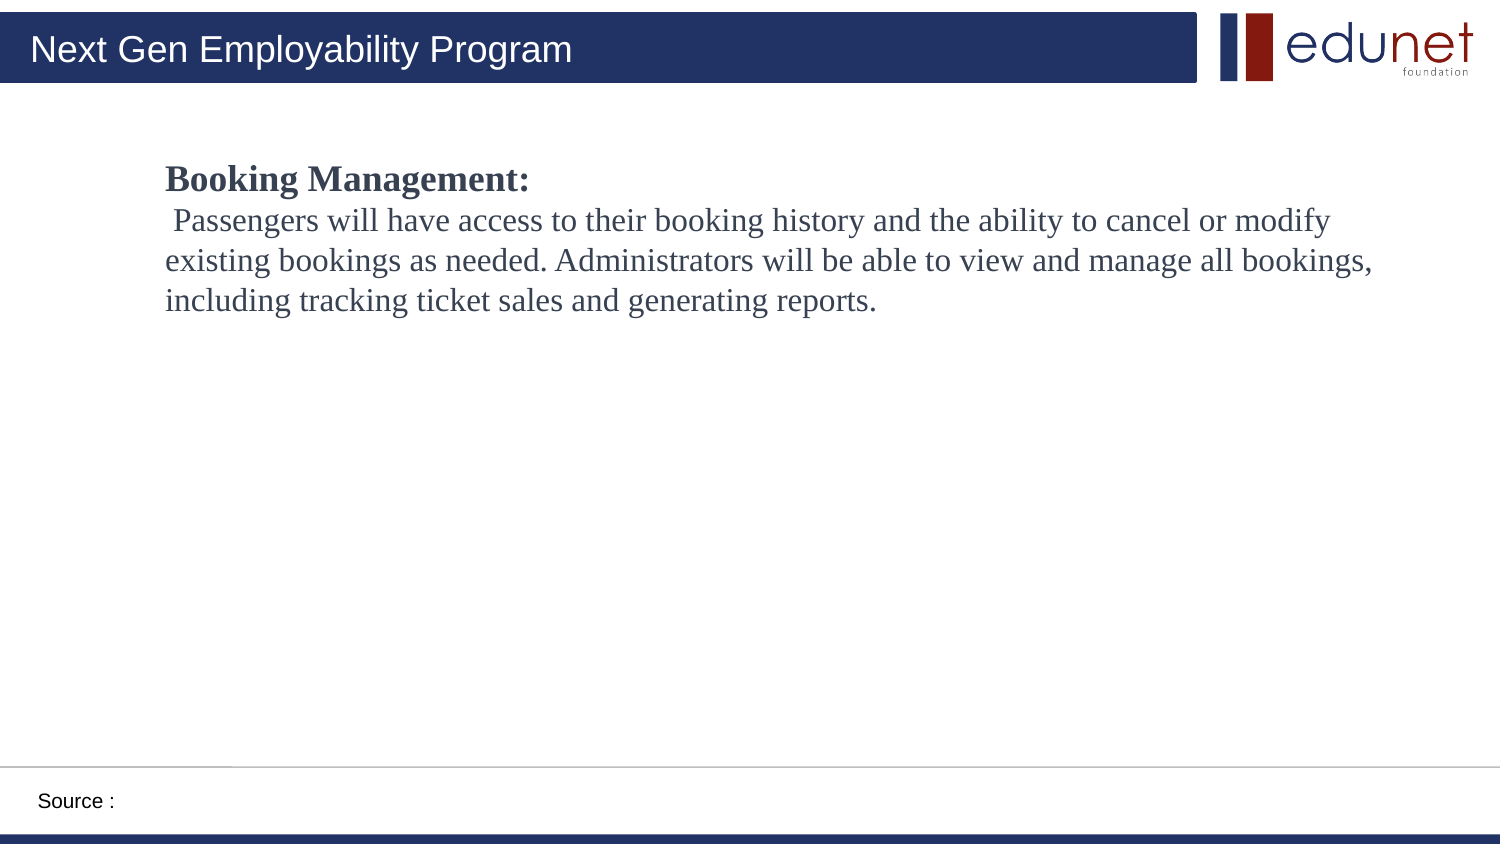

Booking Management:
 Passengers will have access to their booking history and the ability to cancel or modify existing bookings as needed. Administrators will be able to view and manage all bookings, including tracking ticket sales and generating reports.

Source :